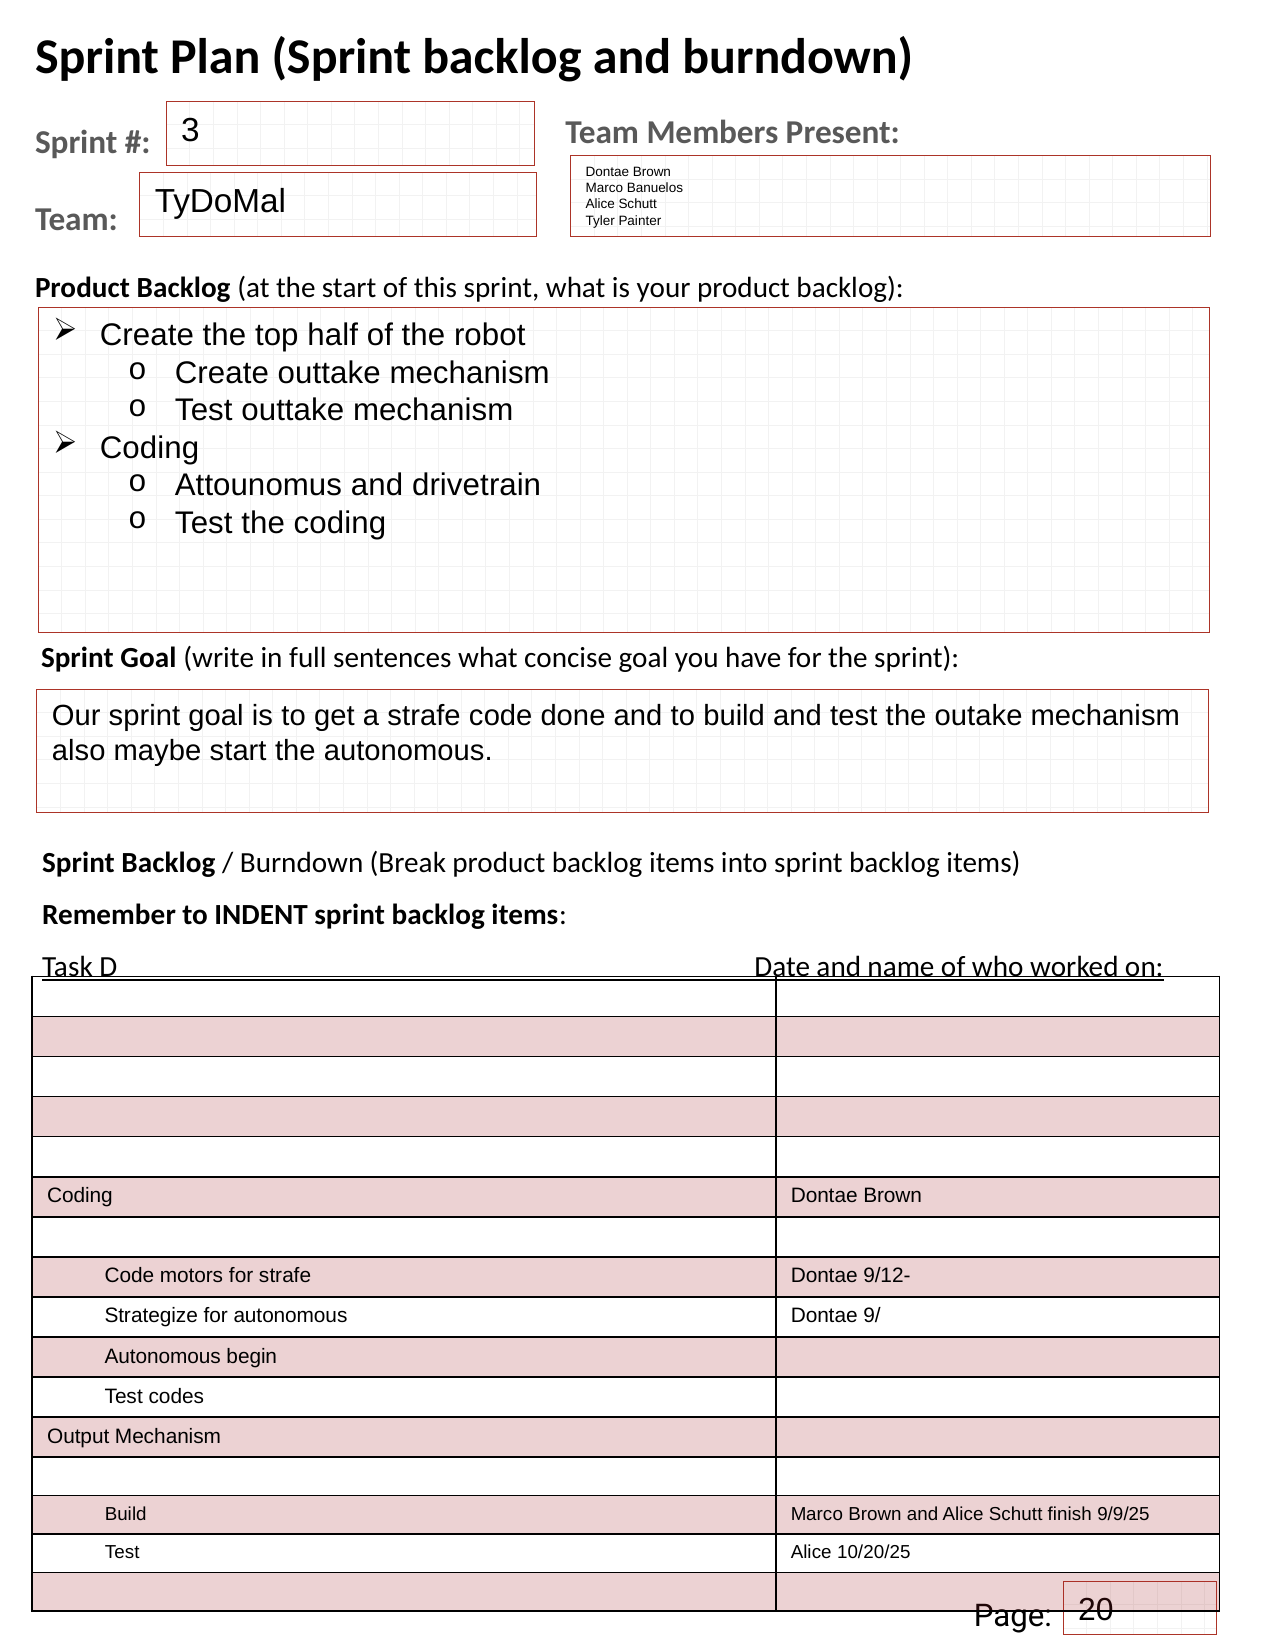

Sprint Plan (Sprint backlog and burndown)
Sprint #:
Team:

Team Members Present:
3
Dontae Brown
Marco Banuelos
Alice Schutt
Tyler Painter
TyDoMal
Product Backlog (at the start of this sprint, what is your product backlog):
Create the top half of the robot
Create outtake mechanism
Test outtake mechanism
Coding​
Attounomus and drivetrain
Test the coding

Sprint Goal (write in full sentences what concise goal you have for the sprint):

Our sprint goal is to get a strafe code done and to build and test the outake mechanism also maybe start the autonomous.
Sprint Backlog / Burndown (Break product backlog items into sprint backlog items)
Remember to INDENT sprint backlog items:
Task D                                                                                                  Date and name of who worked on:

|  |  |
| --- | --- |
|  |  |
|  |  |
|  |  |
|  |  |
| Coding | Dontae Brown |
|  |  |
| Code motors for strafe | Dontae 9/12- |
| Strategize for autonomous | Dontae 9/ |
| Autonomous begin |  |
| Test codes |  |
| Output Mechanism |  |
|  |  |
| Build | Marco Brown and Alice Schutt finish 9/9/25 |
| Test | Alice 10/20/25 |
|  |  |
20
Page: